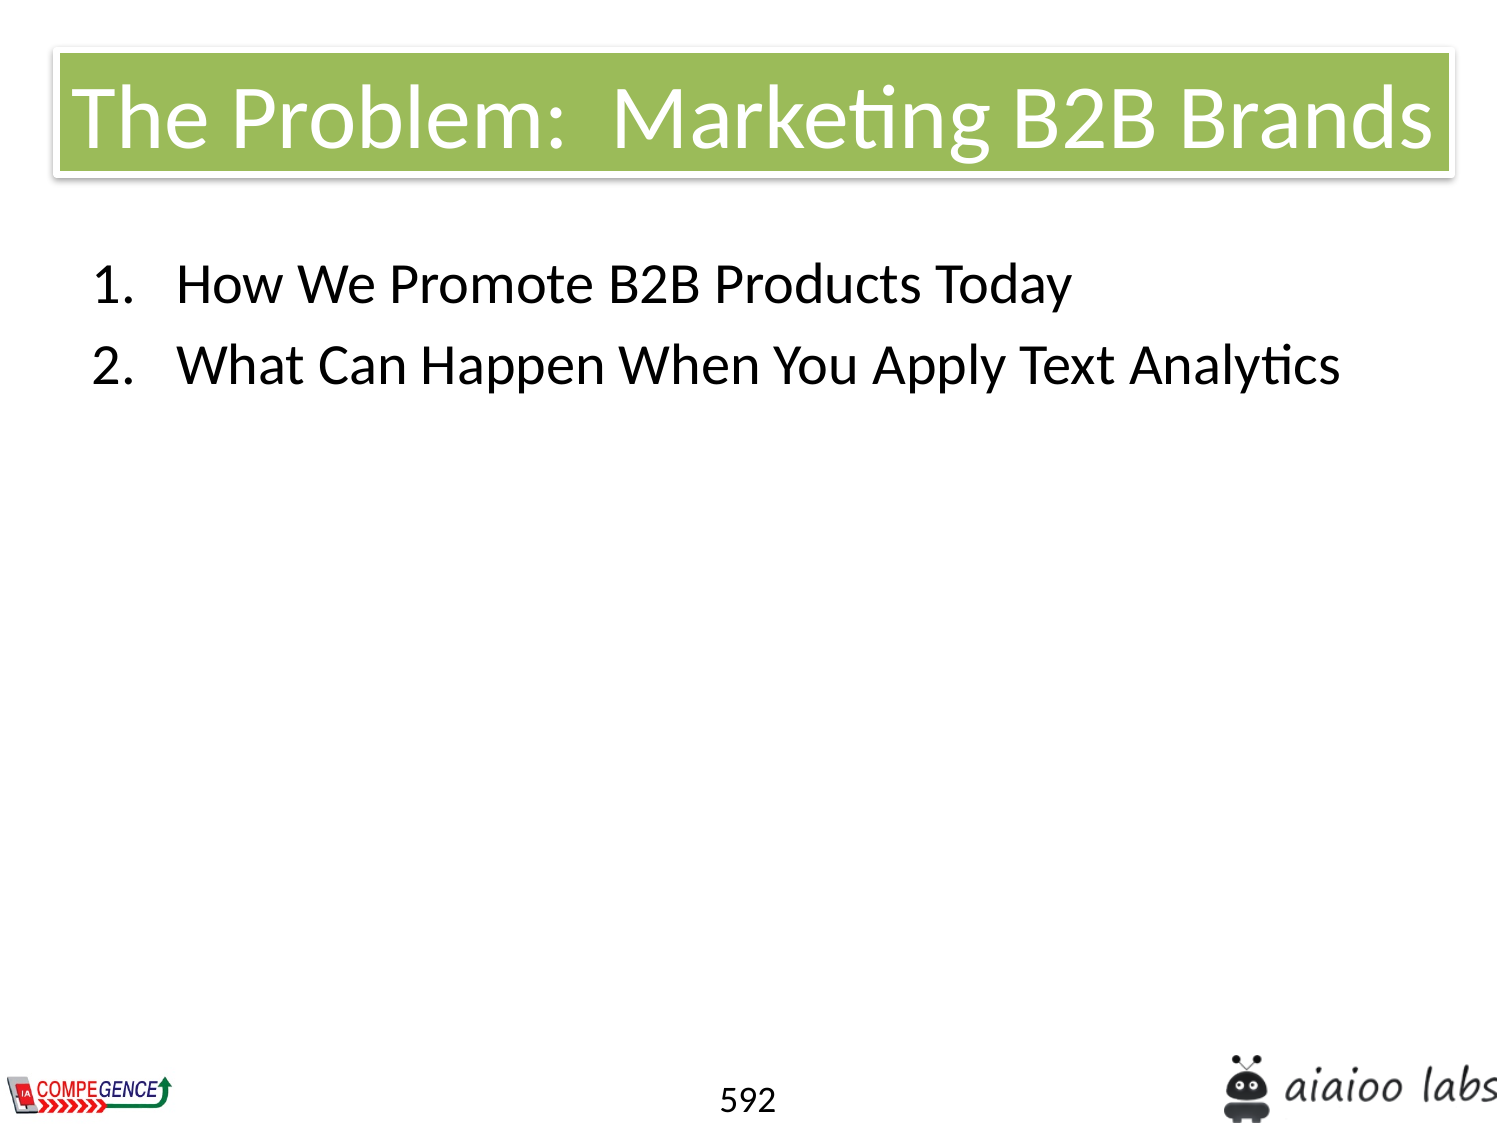

The Problem:  Marketing B2B Brands
How We Promote B2B Products Today
What Can Happen When You Apply Text Analytics